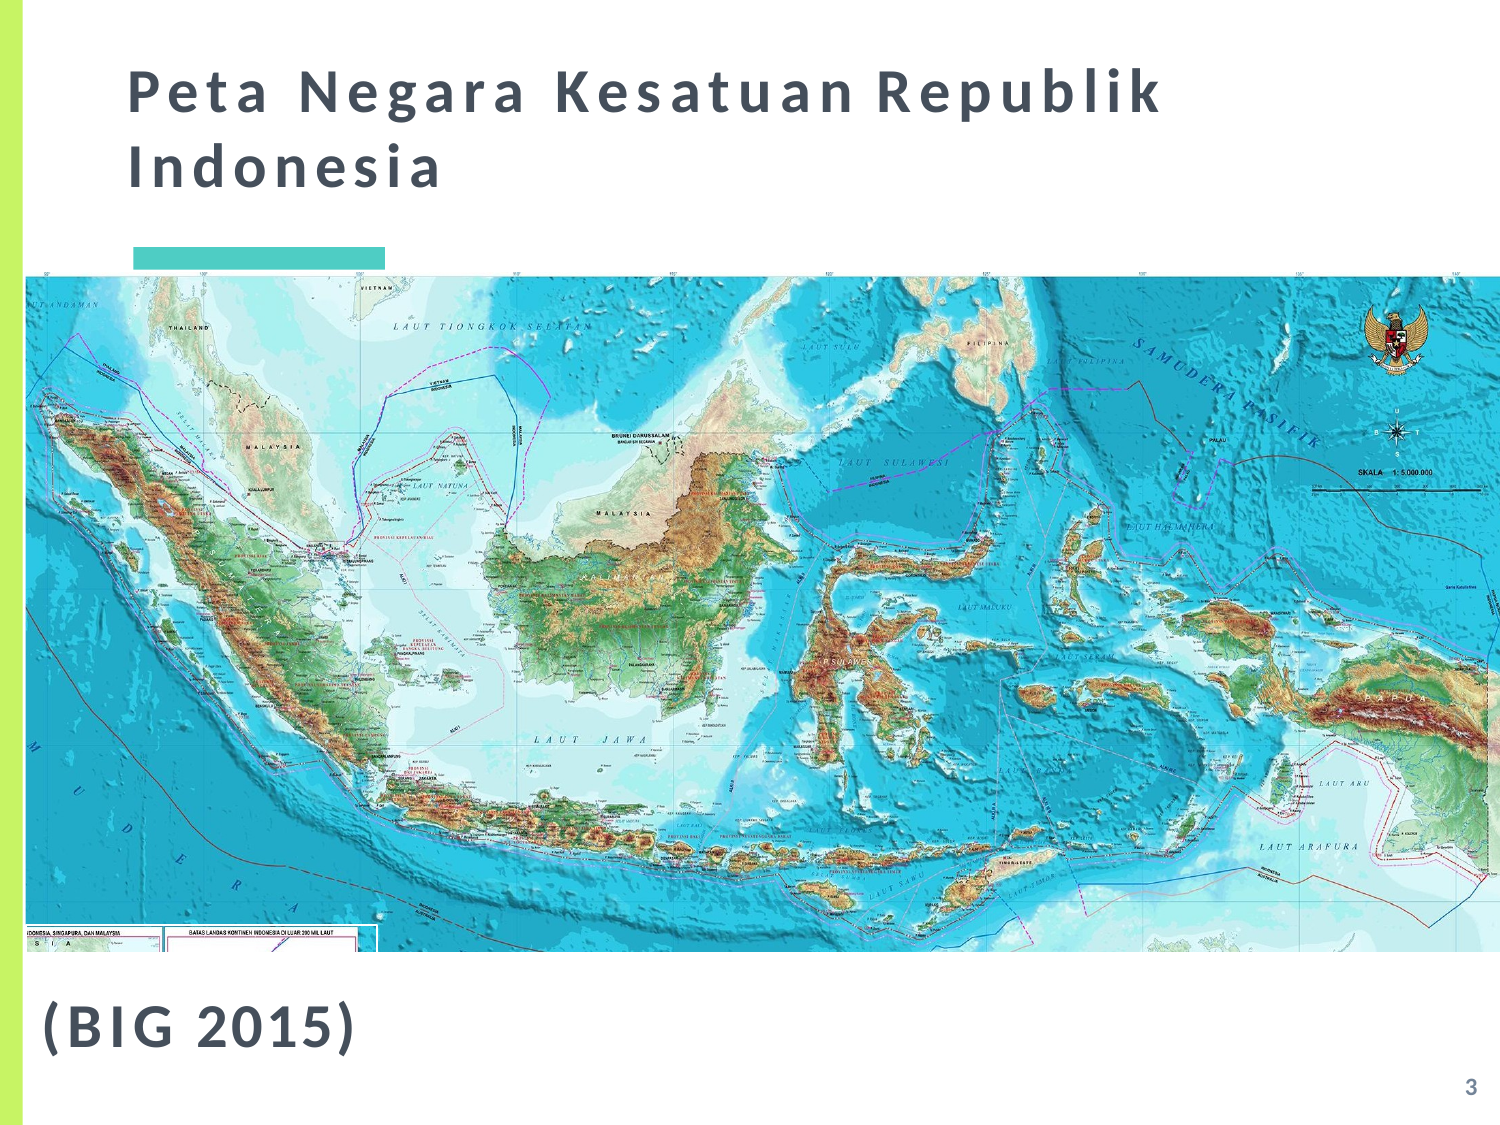

# Peta Negara Kesatuan Republik  Indonesia

(BIG 2015)
3